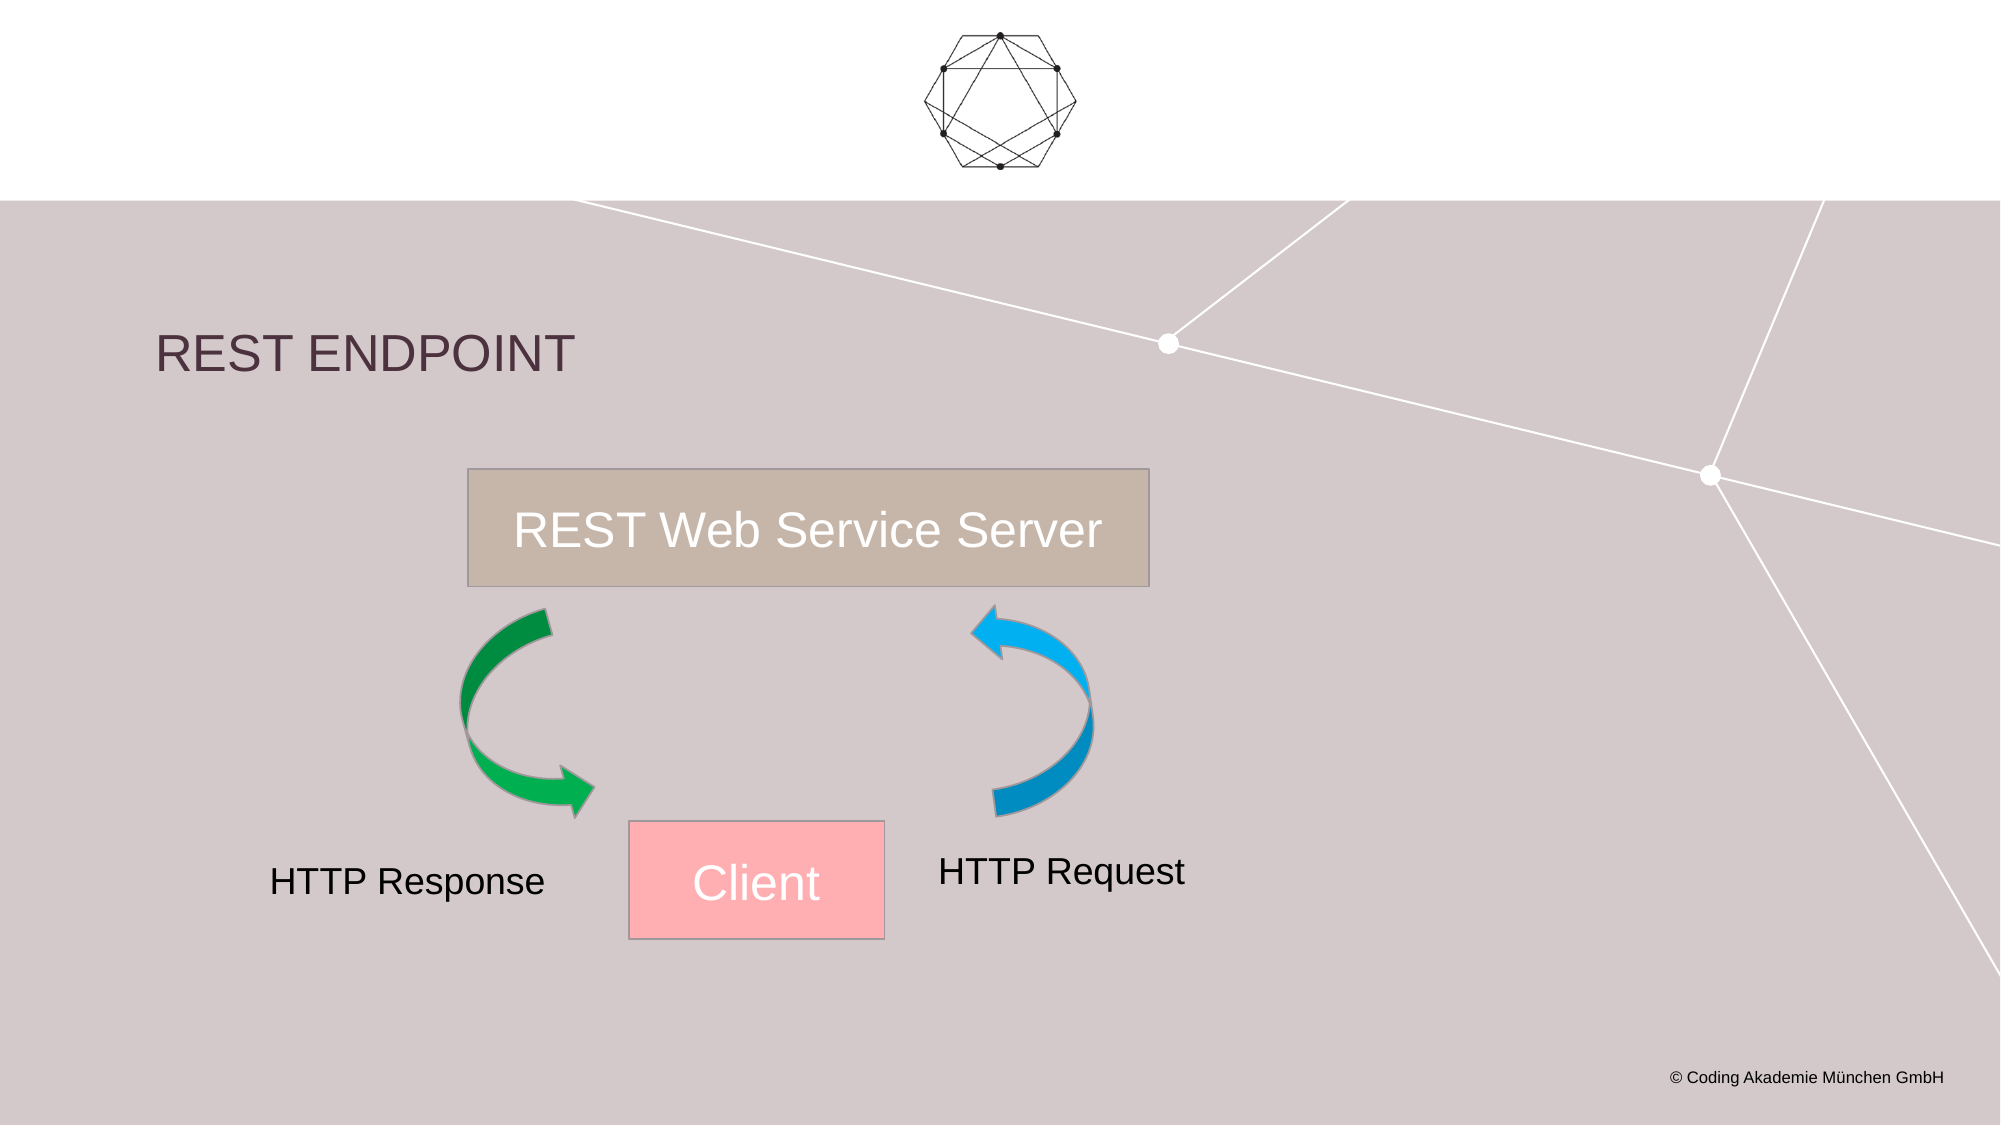

# Rest endpoint
REST Web Service Server

Client
HTTP Request
HTTP Response
© Coding Akademie München GmbH